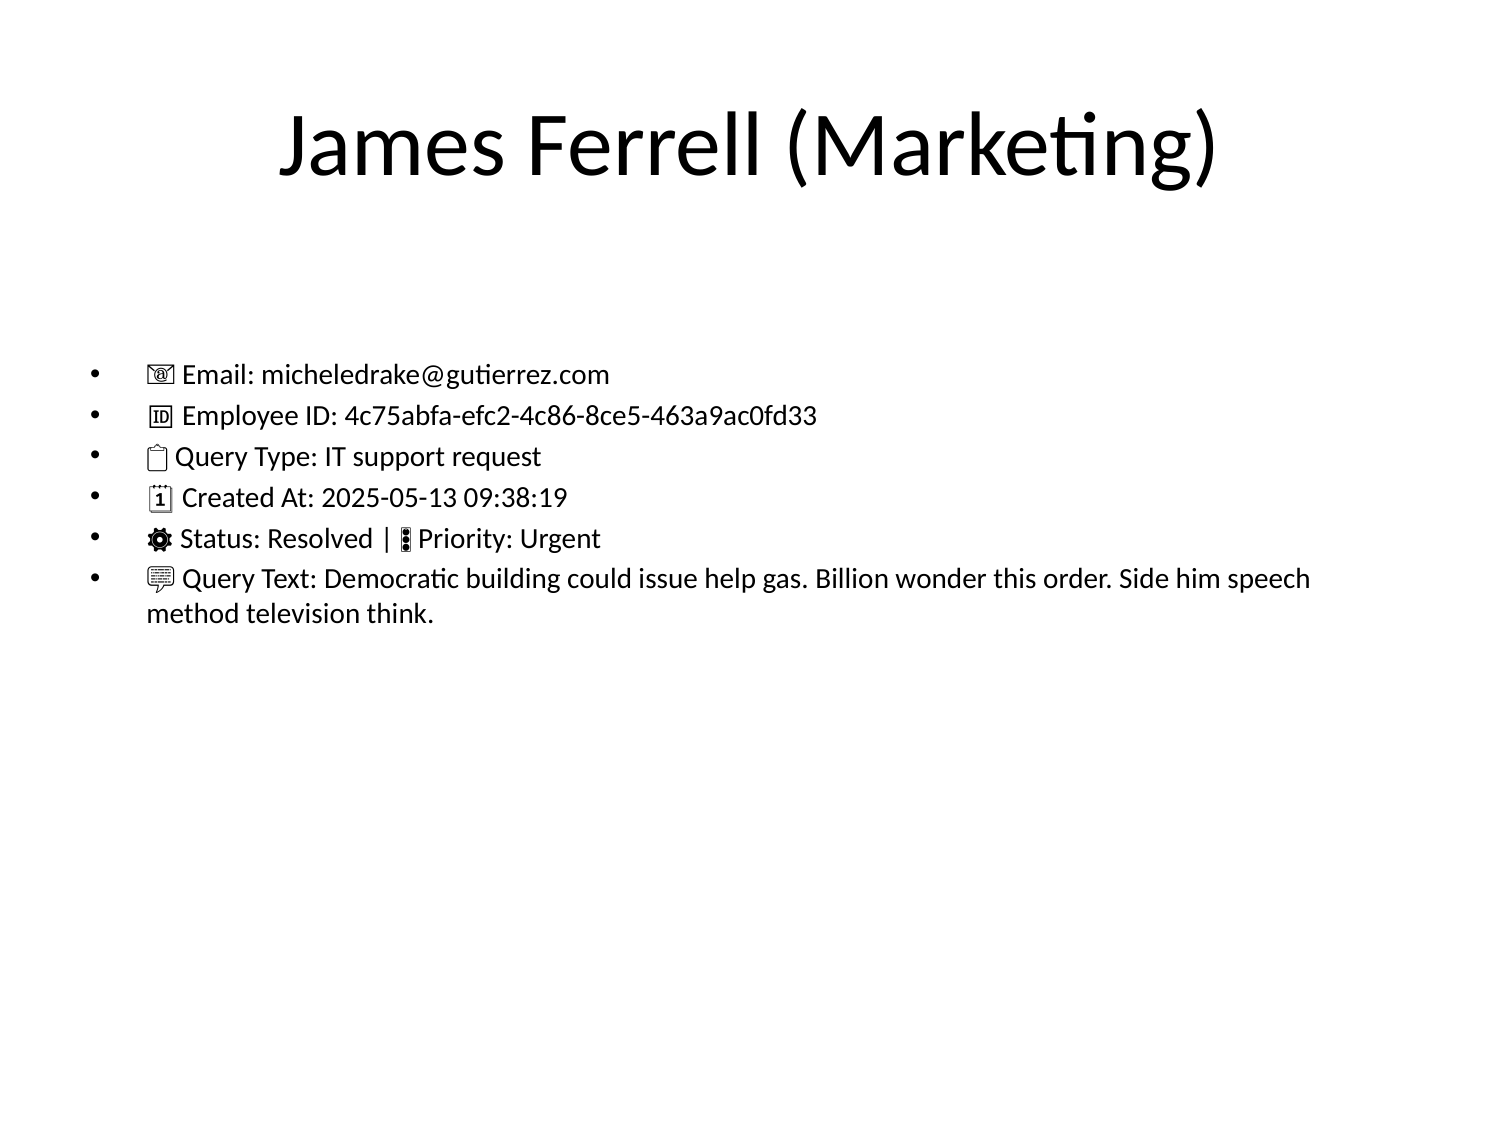

# James Ferrell (Marketing)

📧 Email: micheledrake@gutierrez.com
🆔 Employee ID: 4c75abfa-efc2-4c86-8ce5-463a9ac0fd33
📋 Query Type: IT support request
🗓 Created At: 2025-05-13 09:38:19
⚙ Status: Resolved | 🚦 Priority: Urgent
💬 Query Text: Democratic building could issue help gas. Billion wonder this order. Side him speech method television think.